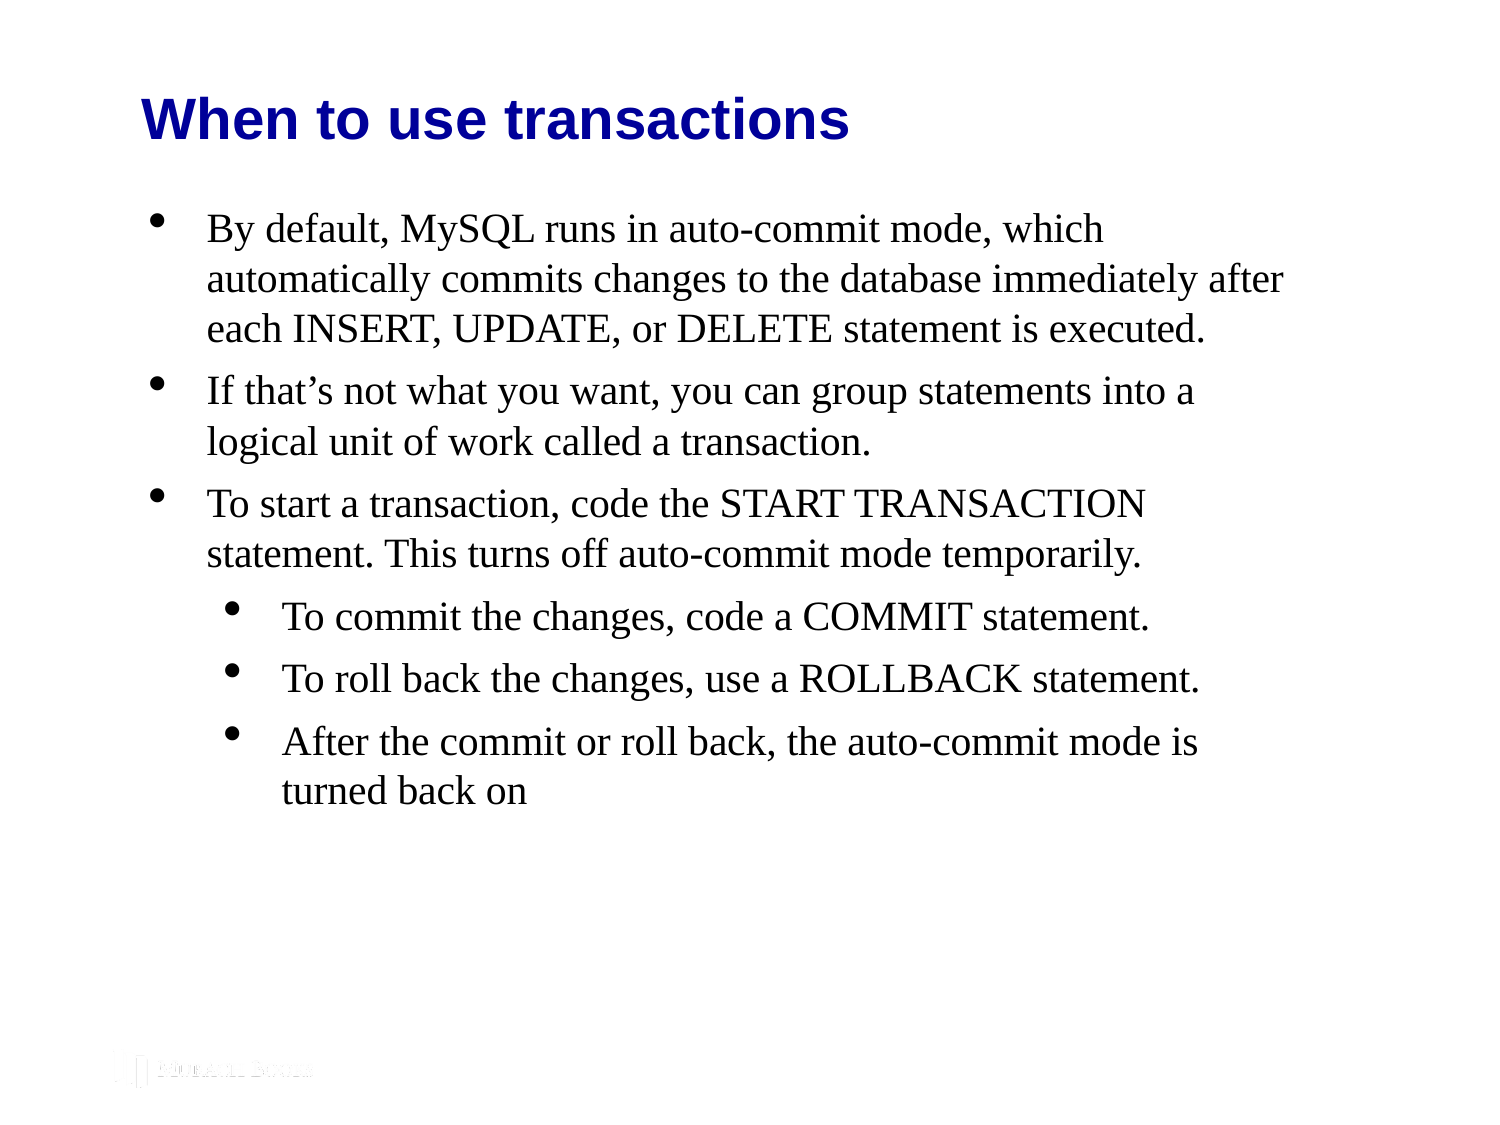

# When to use transactions
By default, MySQL runs in auto-commit mode, which automatically commits changes to the database immediately after each INSERT, UPDATE, or DELETE statement is executed.
If that’s not what you want, you can group statements into a logical unit of work called a transaction.
To start a transaction, code the START TRANSACTION statement. This turns off auto-commit mode temporarily.
To commit the changes, code a COMMIT statement.
To roll back the changes, use a ROLLBACK statement.
After the commit or roll back, the auto-commit mode is turned back on

© 2019, Mike Murach & Associates, Inc.
Murach’s MySQL 3rd Edition

C14, Slide 160